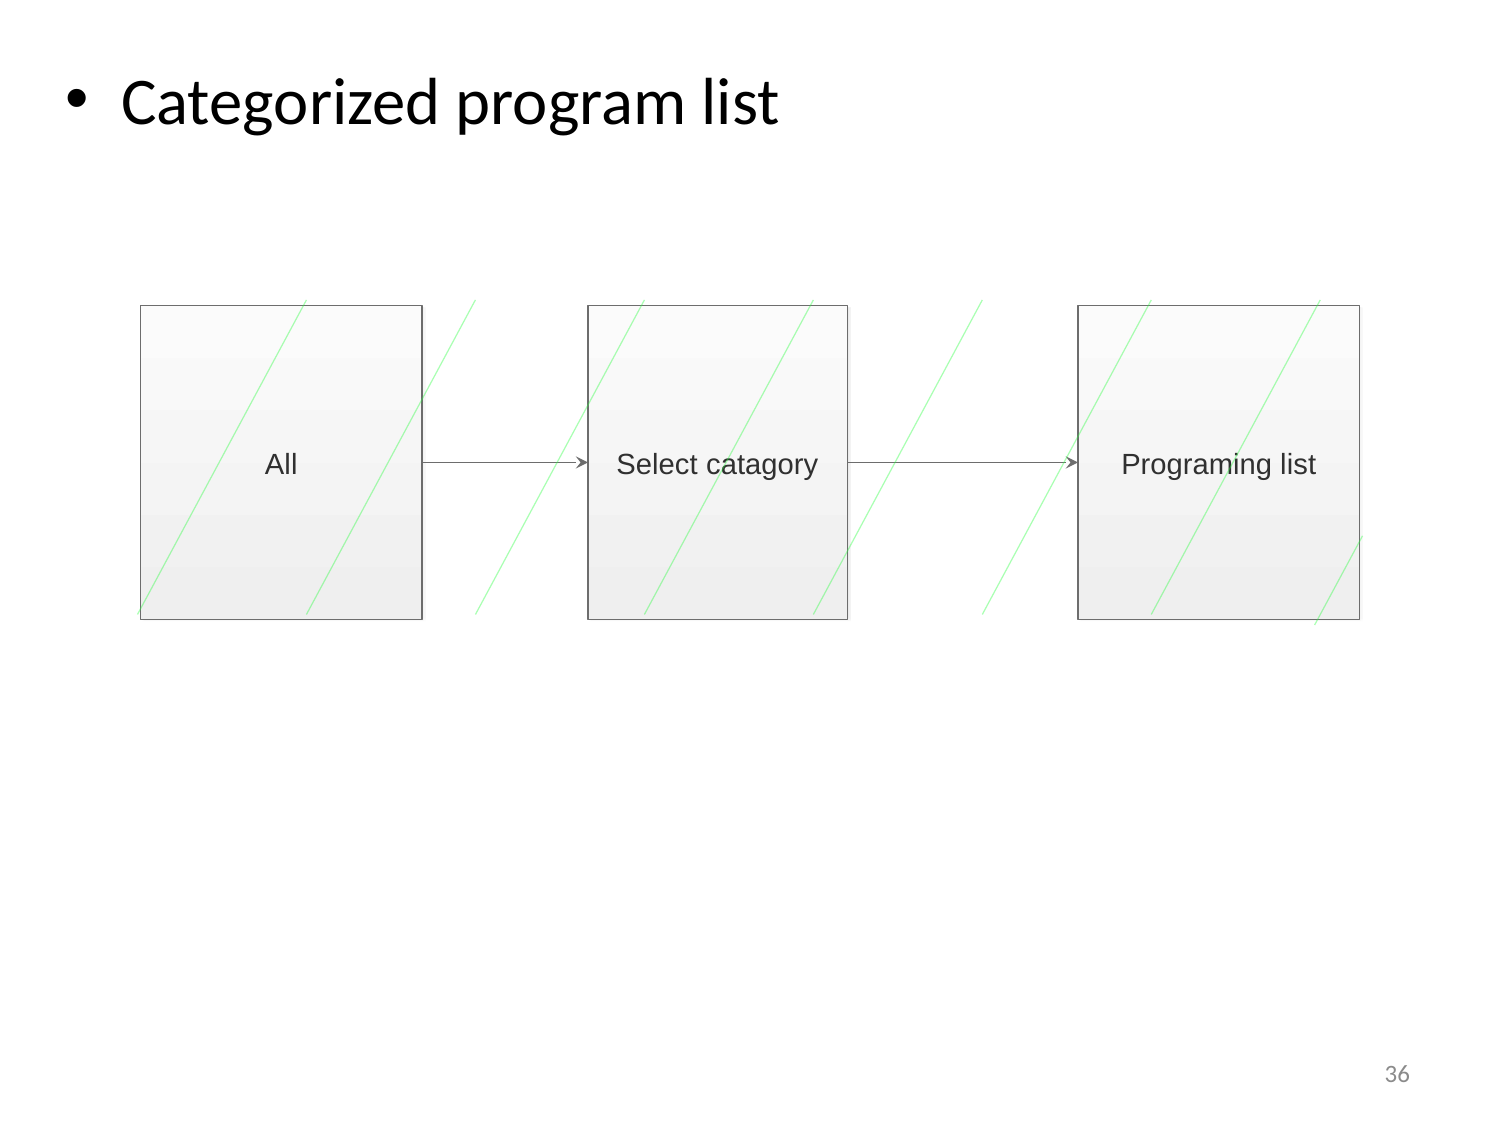

Categorized program list

All
Select catagory
Programing list

36